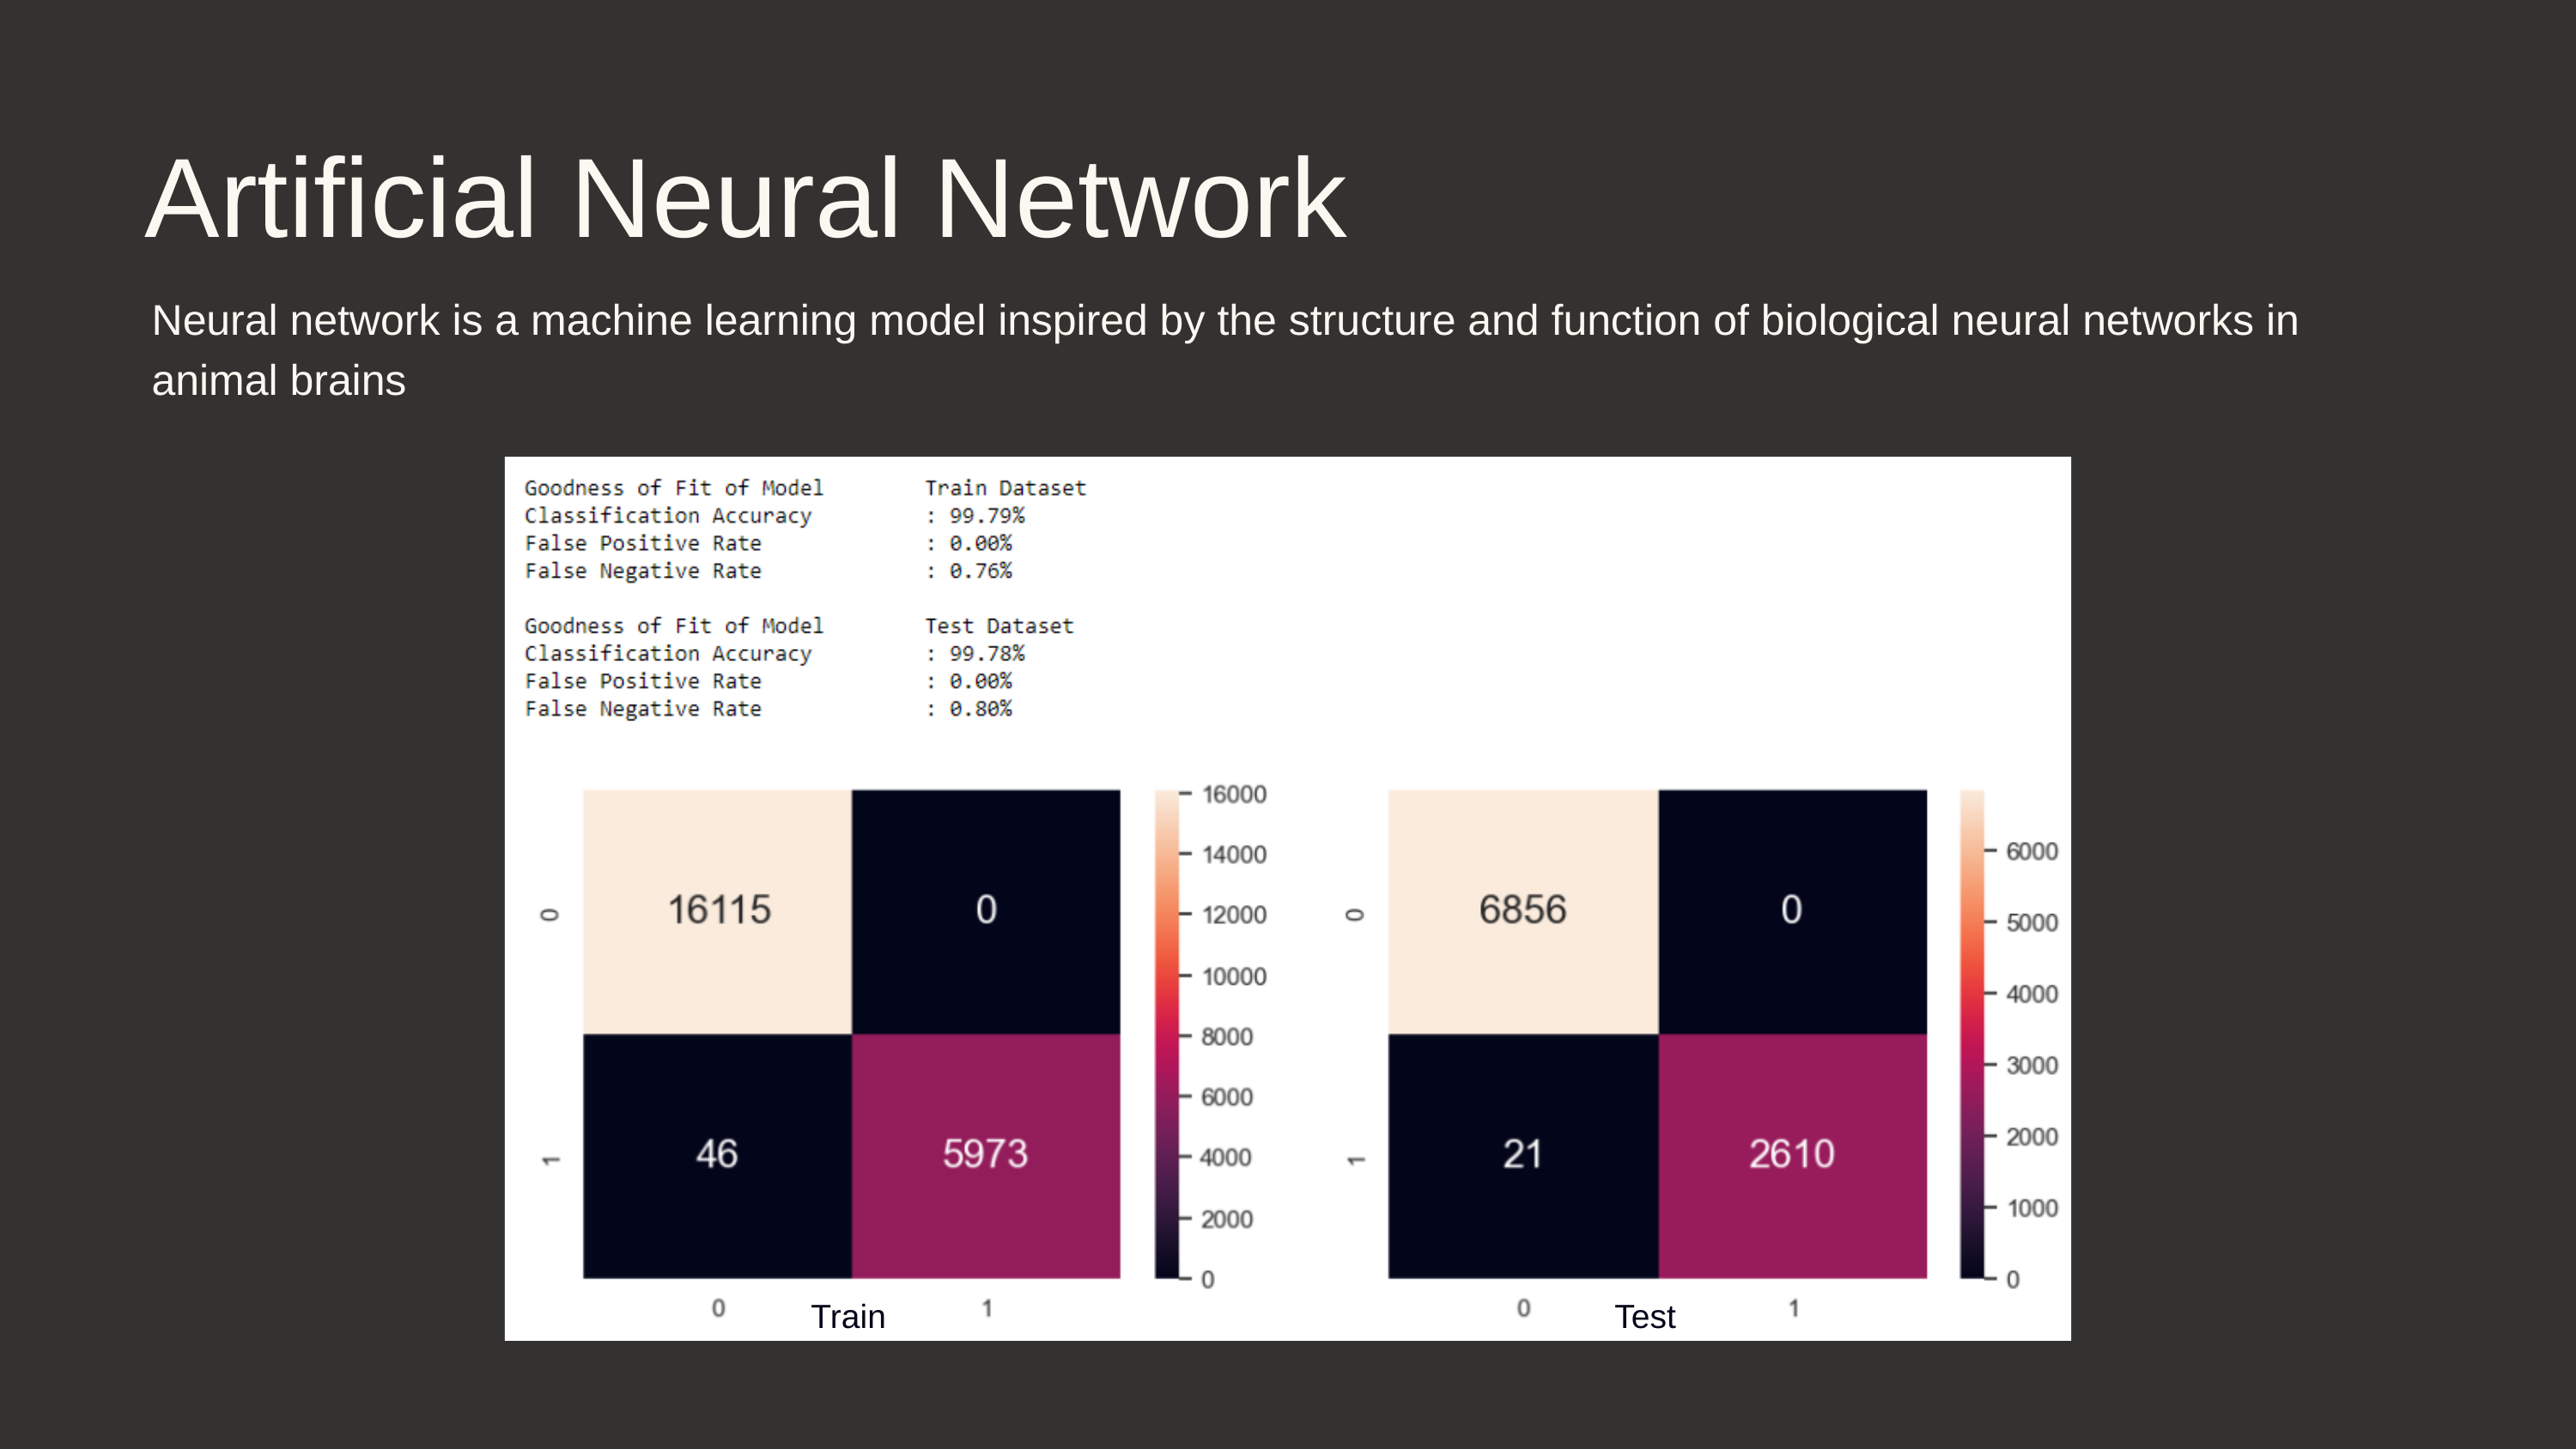

Artificial Neural Network
Neural network is a machine learning model inspired by the structure and function of biological neural networks in animal brains

Train
Test